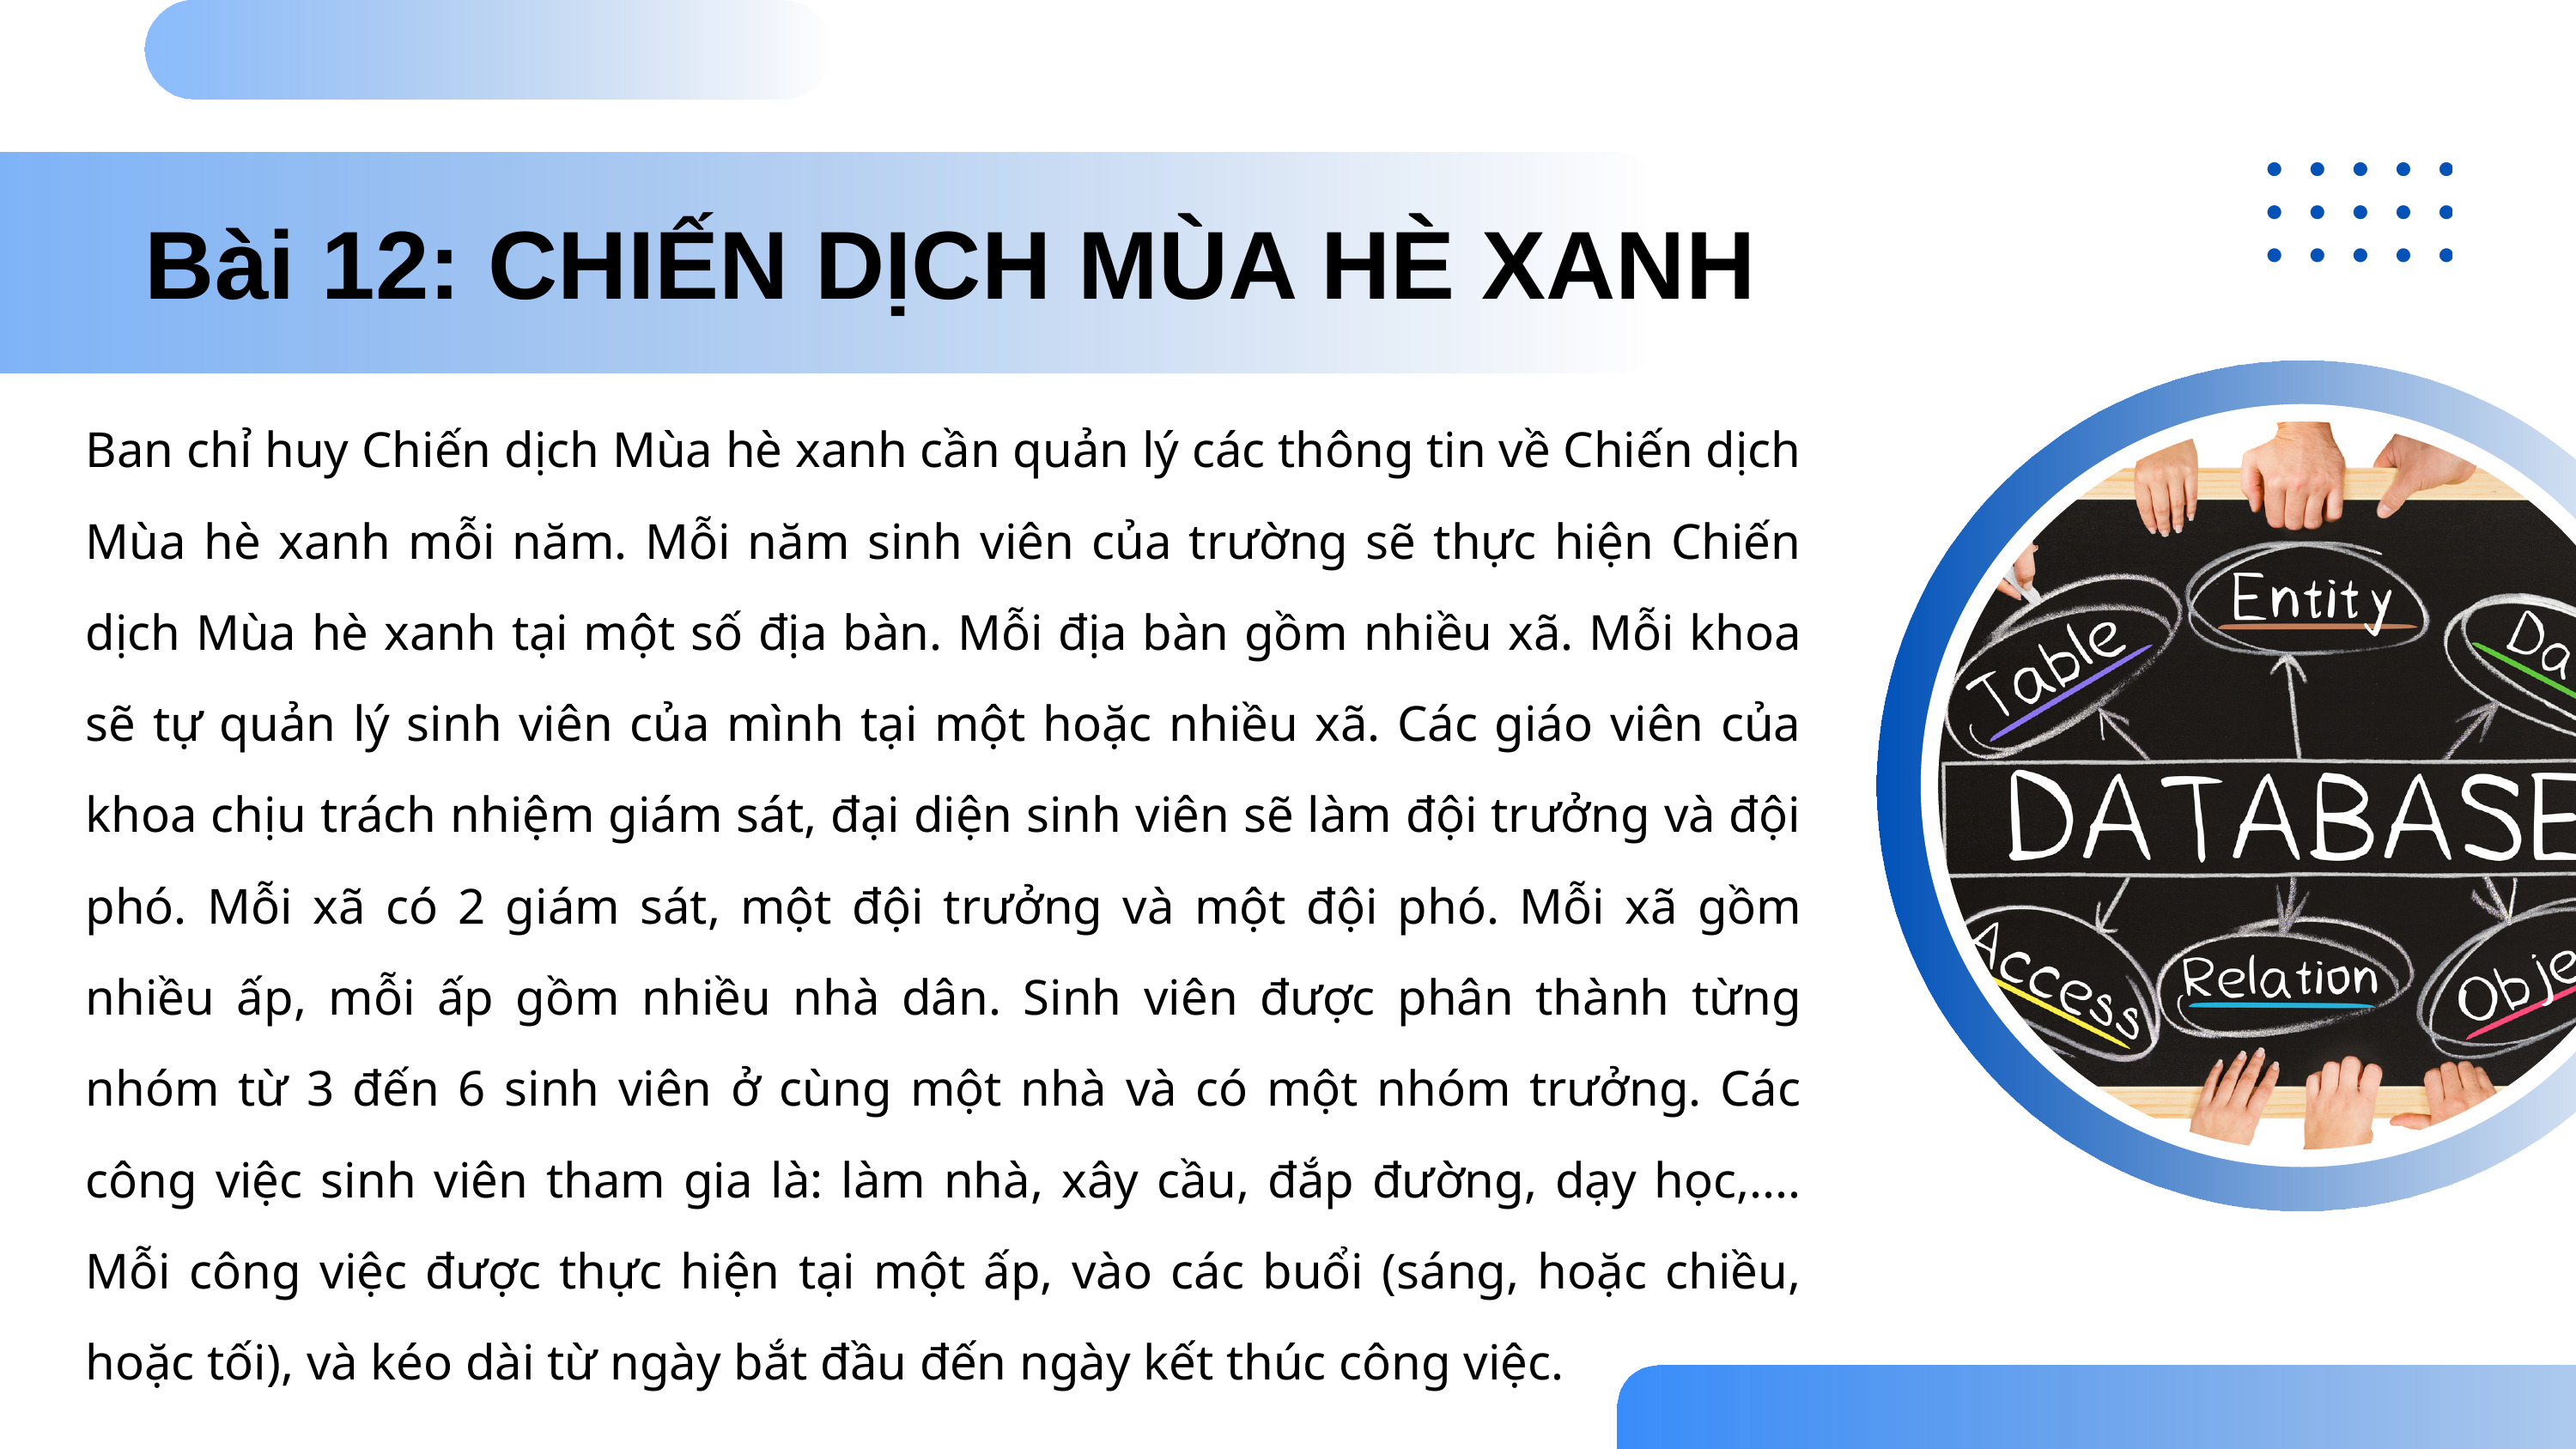

Bài 12: CHIẾN DỊCH MÙA HÈ XANH

Ban chỉ huy Chiến dịch Mùa hè xanh cần quản lý các thông tin về Chiến dịch Mùa hè xanh mỗi năm. Mỗi năm sinh viên của trường sẽ thực hiện Chiến dịch Mùa hè xanh tại một số địa bàn. Mỗi địa bàn gồm nhiều xã. Mỗi khoa sẽ tự quản lý sinh viên của mình tại một hoặc nhiều xã. Các giáo viên của khoa chịu trách nhiệm giám sát, đại diện sinh viên sẽ làm đội trưởng và đội phó. Mỗi xã có 2 giám sát, một đội trưởng và một đội phó. Mỗi xã gồm nhiều ấp, mỗi ấp gồm nhiều nhà dân. Sinh viên được phân thành từng nhóm từ 3 đến 6 sinh viên ở cùng một nhà và có một nhóm trưởng. Các công việc sinh viên tham gia là: làm nhà, xây cầu, đắp đường, dạy học,.... Mỗi công việc được thực hiện tại một ấp, vào các buổi (sáng, hoặc chiều, hoặc tối), và kéo dài từ ngày bắt đầu đến ngày kết thúc công việc.